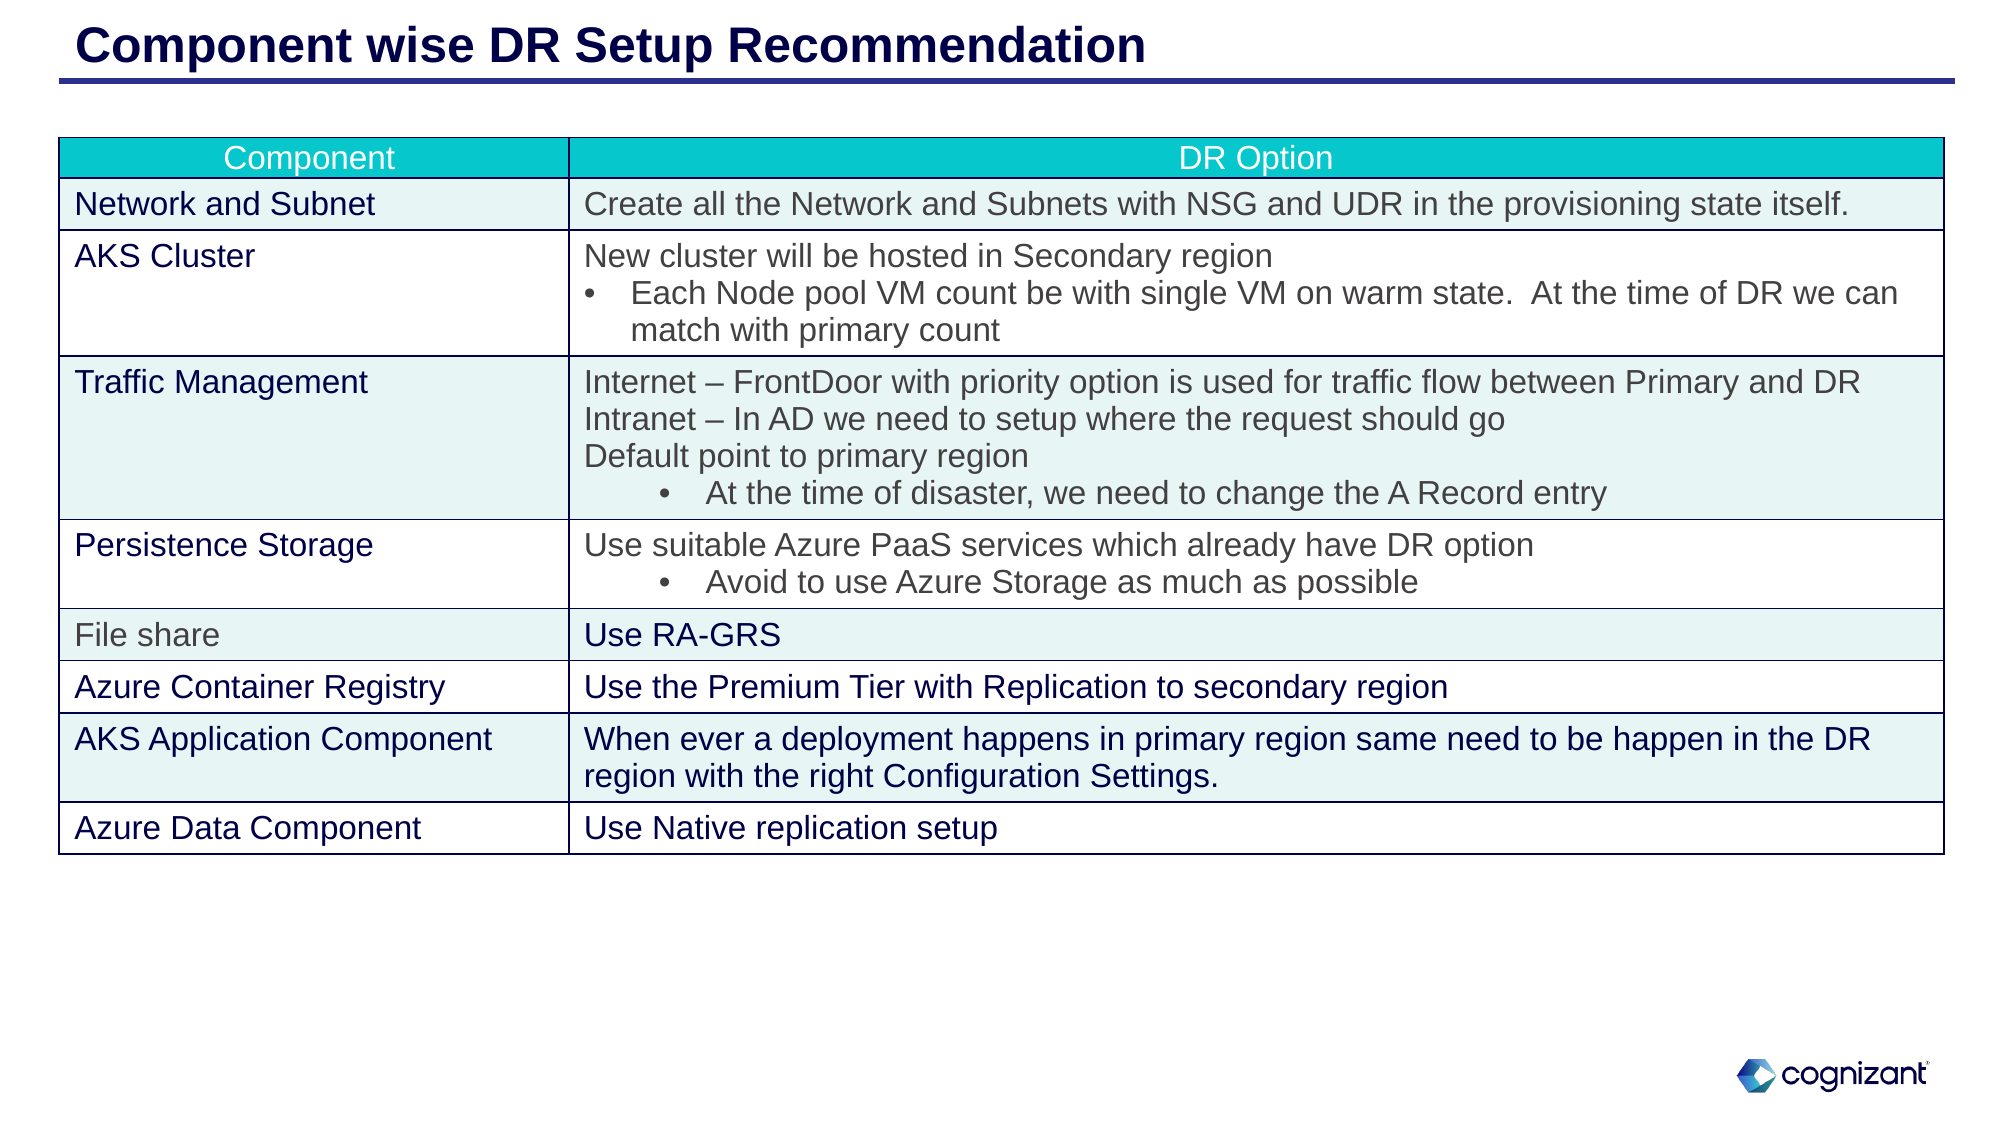

# Component wise DR Setup Recommendation
| Component | DR Option |
| --- | --- |
| Network and Subnet | Create all the Network and Subnets with NSG and UDR in the provisioning state itself. |
| AKS Cluster | New cluster will be hosted in Secondary region Each Node pool VM count be with single VM on warm state. At the time of DR we can match with primary count |
| Traffic Management | Internet – FrontDoor with priority option is used for traffic flow between Primary and DR Intranet – In AD we need to setup where the request should go Default point to primary region At the time of disaster, we need to change the A Record entry |
| Persistence Storage | Use suitable Azure PaaS services which already have DR option Avoid to use Azure Storage as much as possible |
| File share | Use RA-GRS |
| Azure Container Registry | Use the Premium Tier with Replication to secondary region |
| AKS Application Component | When ever a deployment happens in primary region same need to be happen in the DR region with the right Configuration Settings. |
| Azure Data Component | Use Native replication setup |